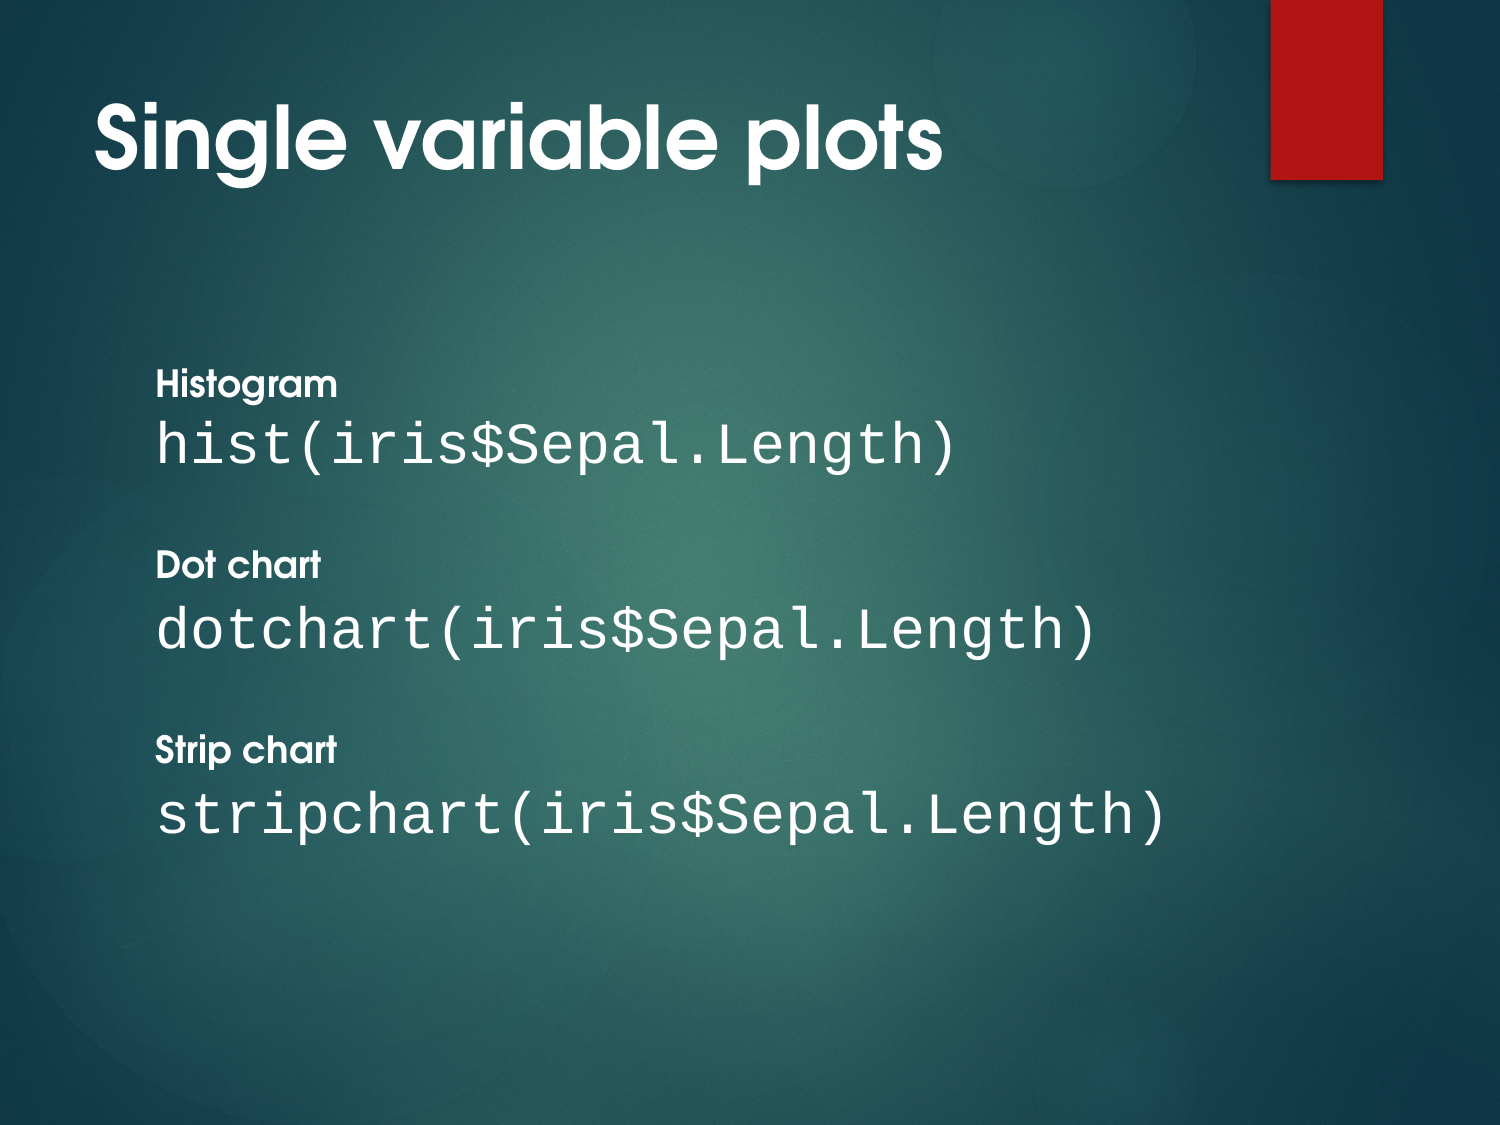

# Single variable plots
Histogram
hist(iris$Sepal.Length)

Dot chart
dotchart(iris$Sepal.Length)

Strip chart
stripchart(iris$Sepal.Length)